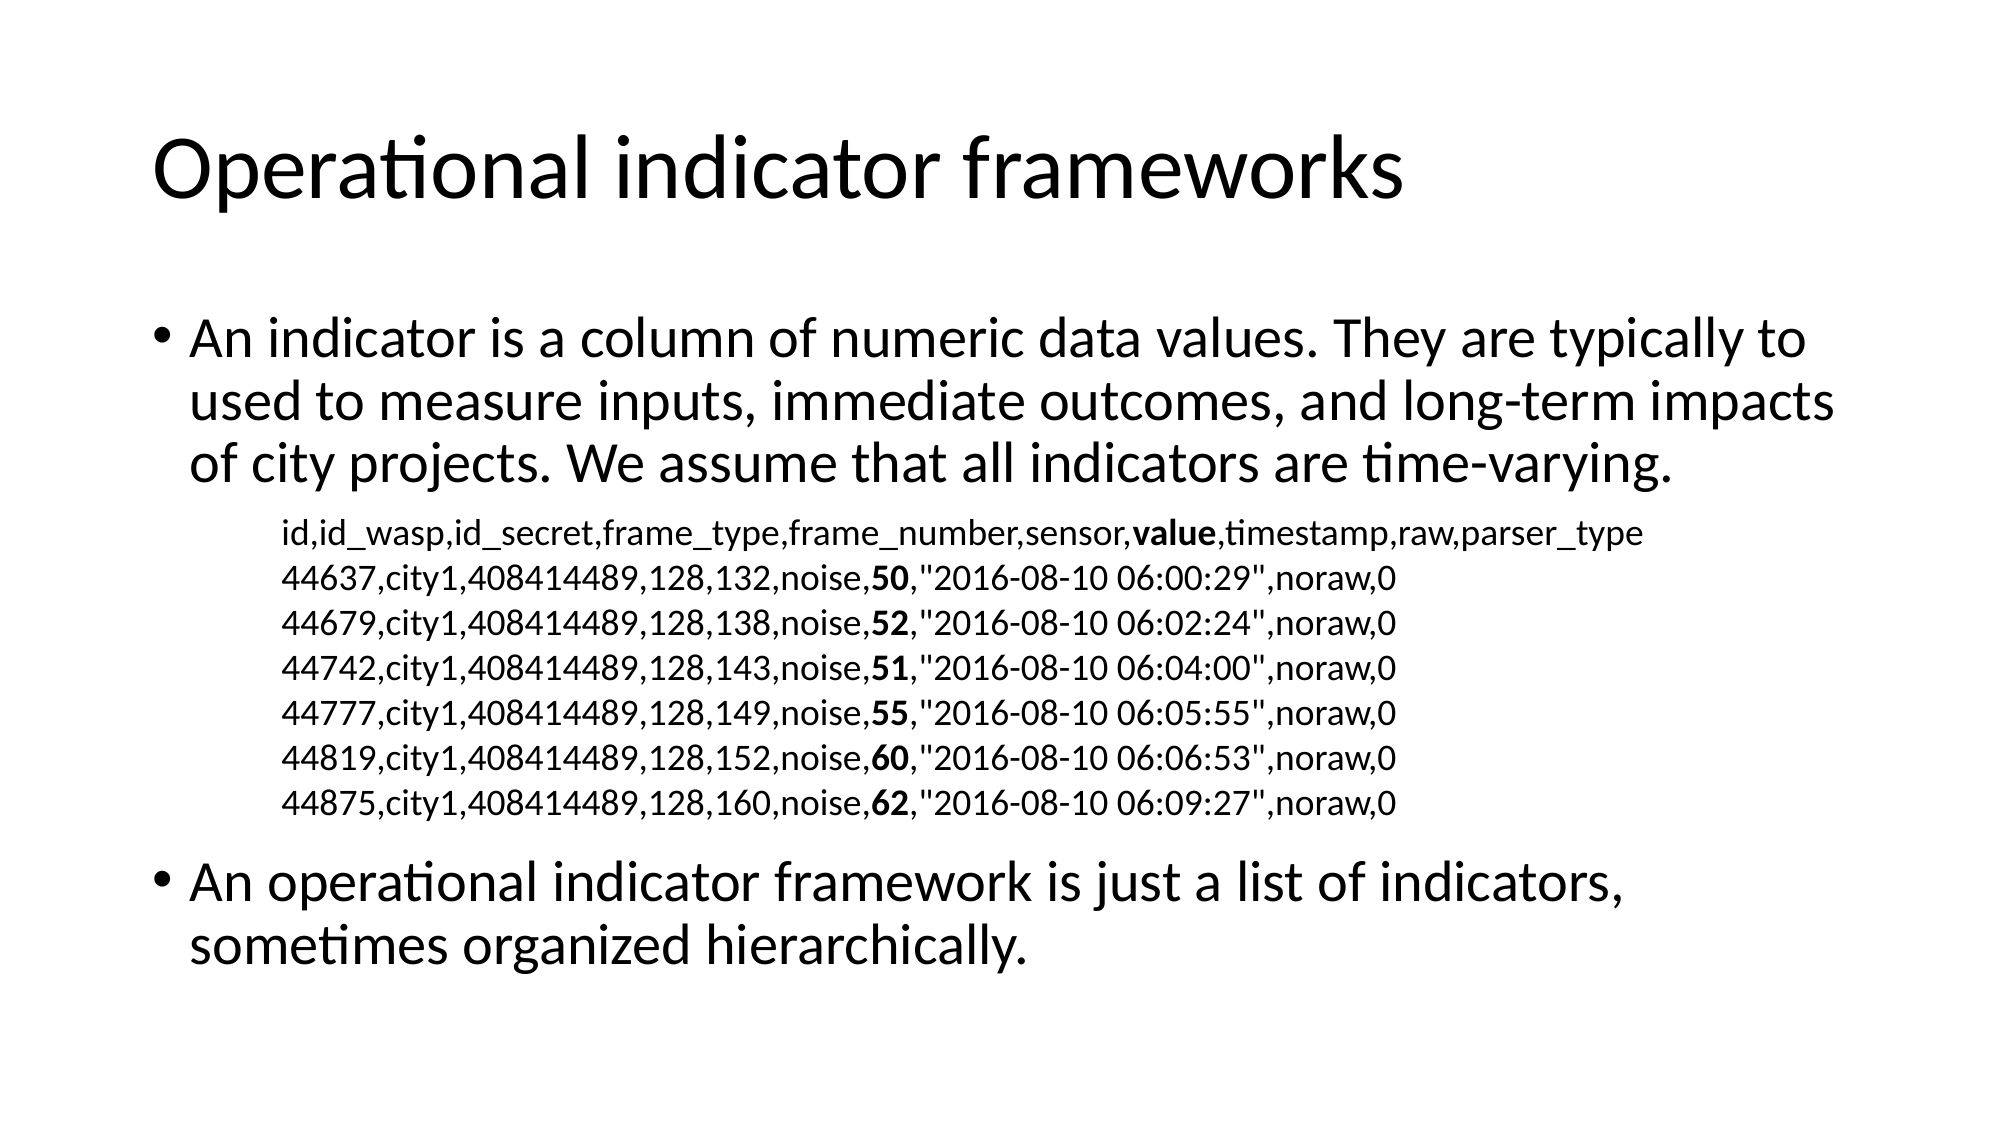

# Operational indicator frameworks
An indicator is a column of numeric data values. They are typically to used to measure inputs, immediate outcomes, and long-term impacts of city projects. We assume that all indicators are time-varying.

An operational indicator framework is just a list of indicators, sometimes organized hierarchically.
id,id_wasp,id_secret,frame_type,frame_number,sensor,value,timestamp,raw,parser_type 44637,city1,408414489,128,132,noise,50,"2016-08-10 06:00:29",noraw,0 44679,city1,408414489,128,138,noise,52,"2016-08-10 06:02:24",noraw,0 44742,city1,408414489,128,143,noise,51,"2016-08-10 06:04:00",noraw,0 44777,city1,408414489,128,149,noise,55,"2016-08-10 06:05:55",noraw,0 44819,city1,408414489,128,152,noise,60,"2016-08-10 06:06:53",noraw,0 44875,city1,408414489,128,160,noise,62,"2016-08-10 06:09:27",noraw,0